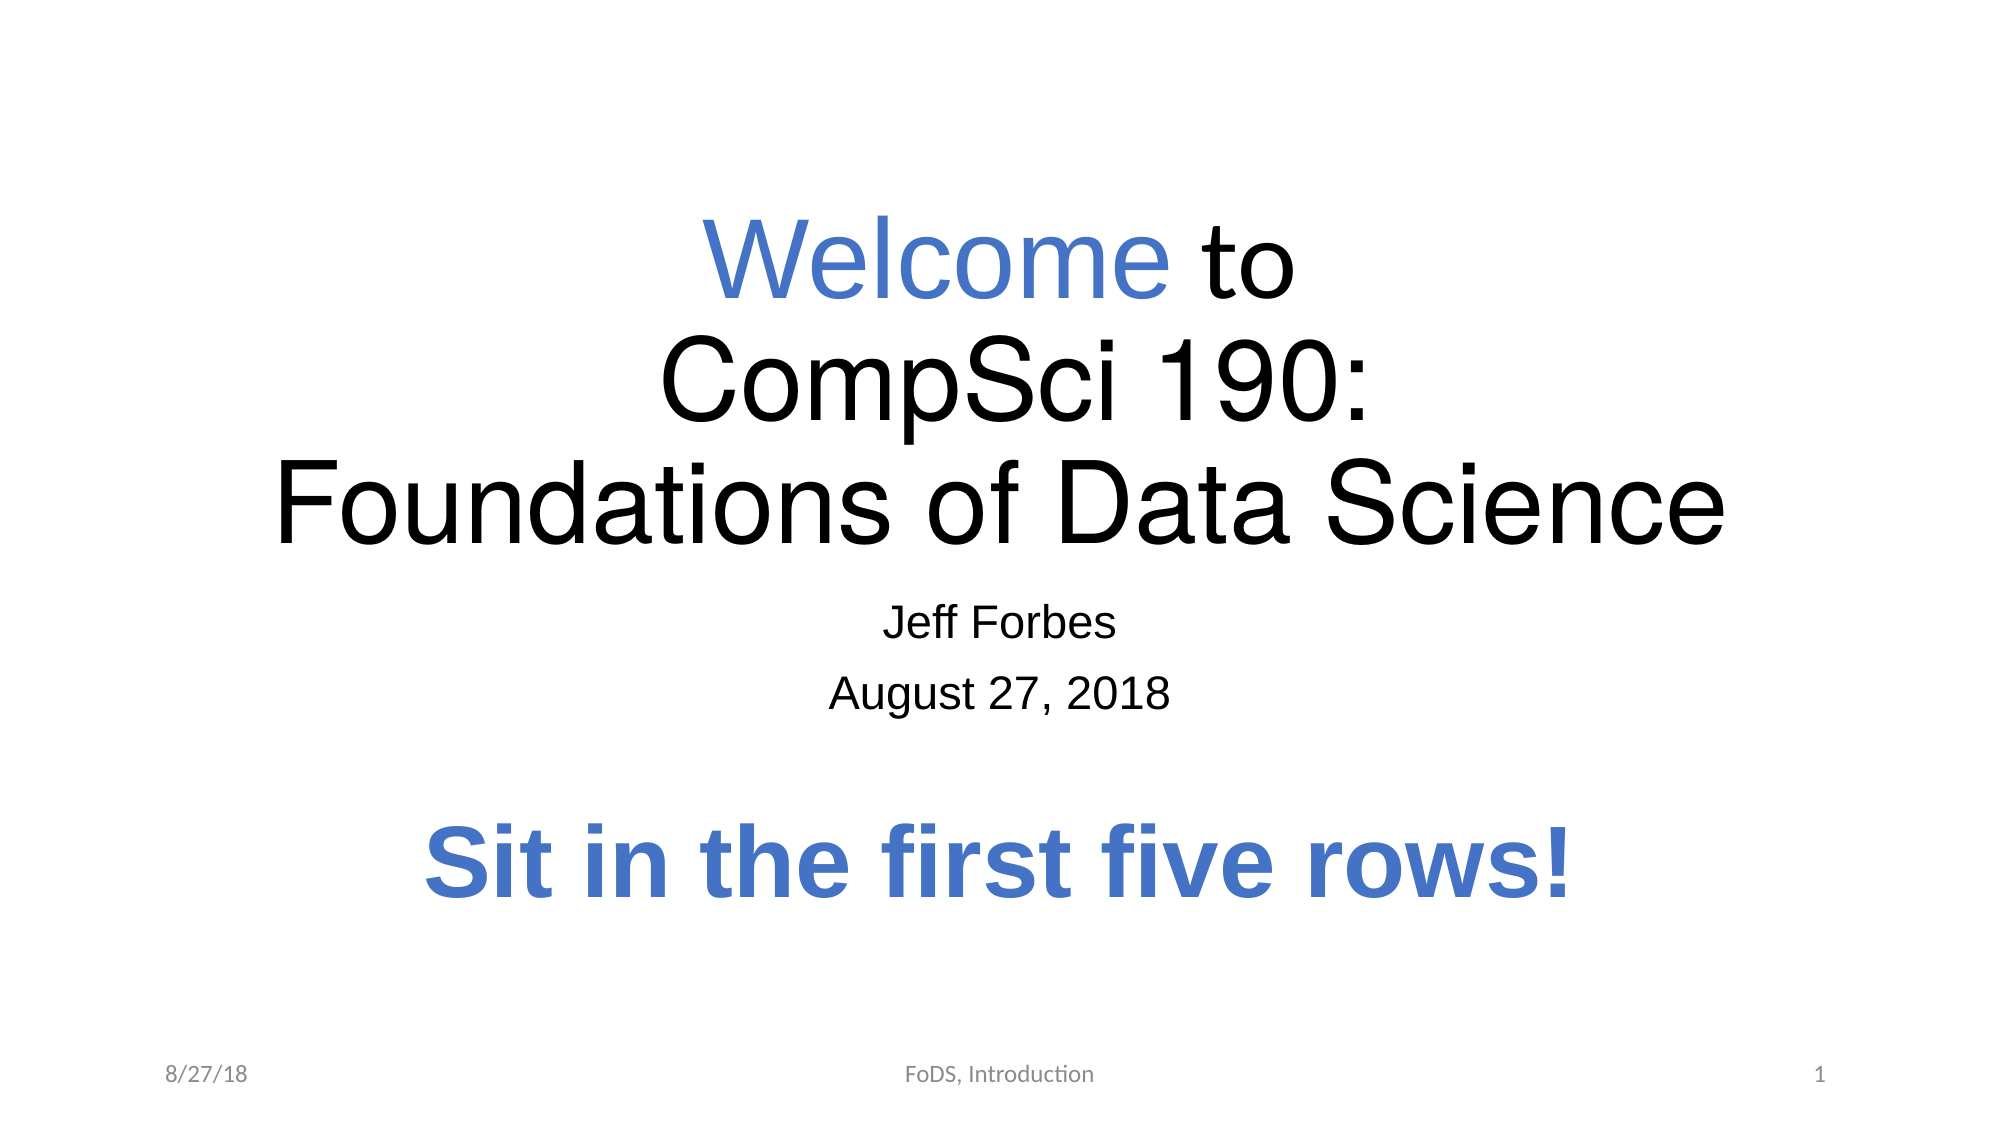

# Welcome to CompSci 190: Foundations of Data Science
Jeff Forbes
August 27, 2018

Sit in the first five rows!
8/27/18
1
FoDS, Introduction